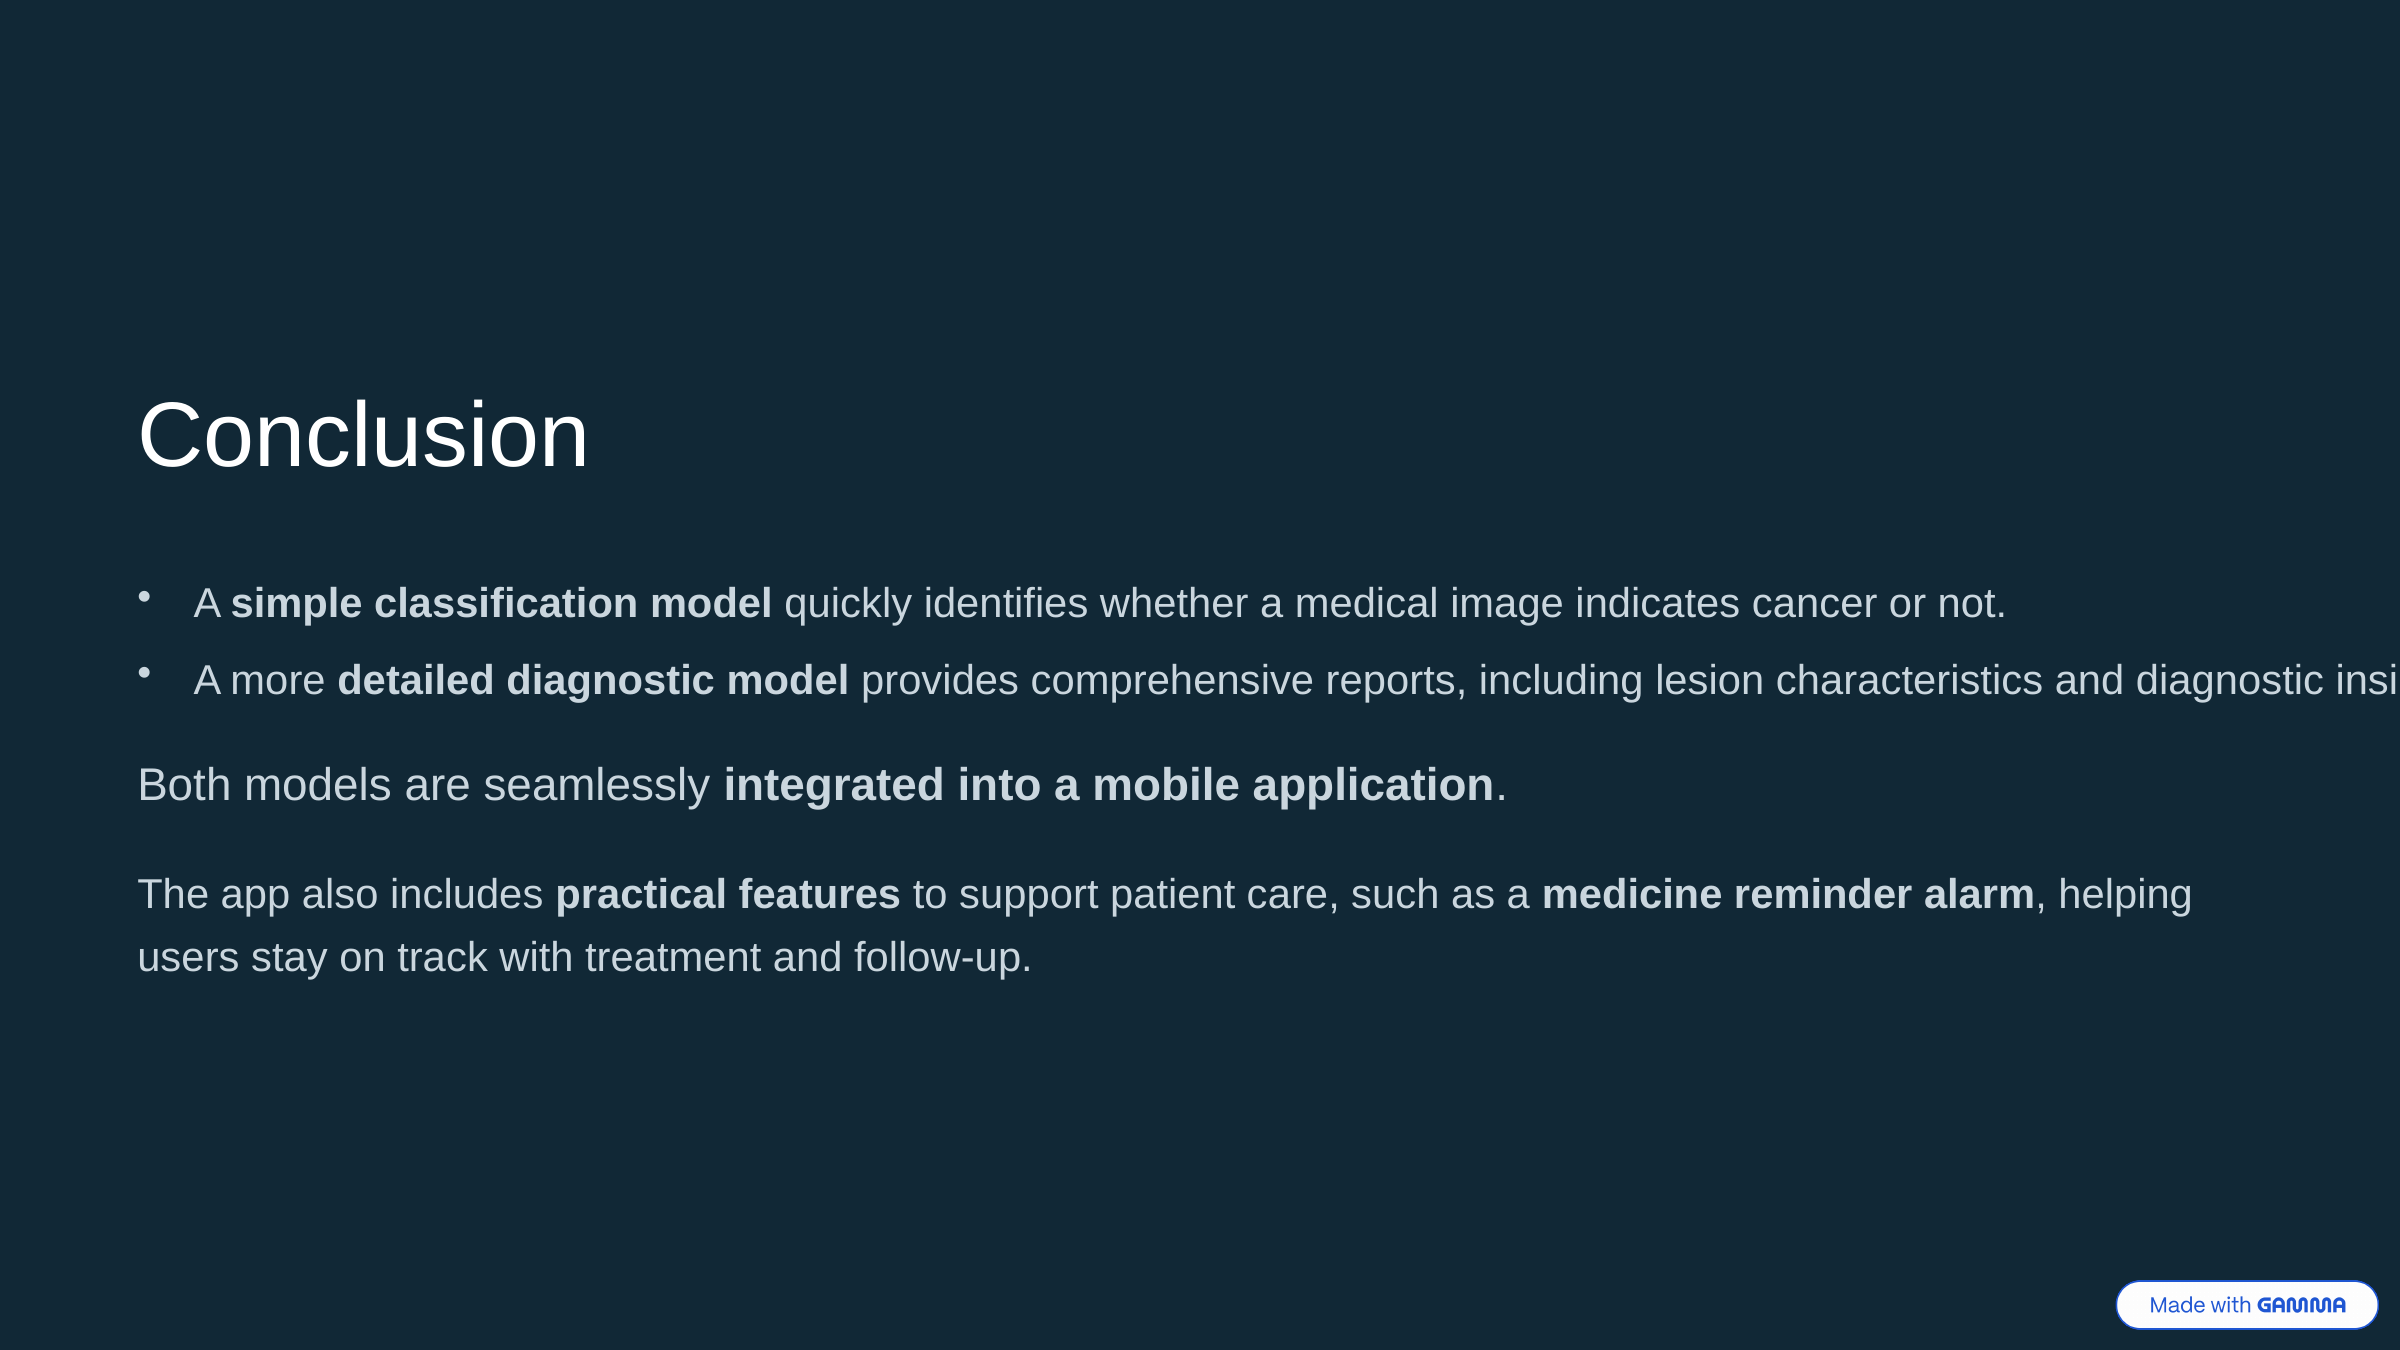

Conclusion
A simple classification model quickly identifies whether a medical image indicates cancer or not.
A more detailed diagnostic model provides comprehensive reports, including lesion characteristics and diagnostic insights.
Both models are seamlessly integrated into a mobile application.
The app also includes practical features to support patient care, such as a medicine reminder alarm, helping users stay on track with treatment and follow-up.